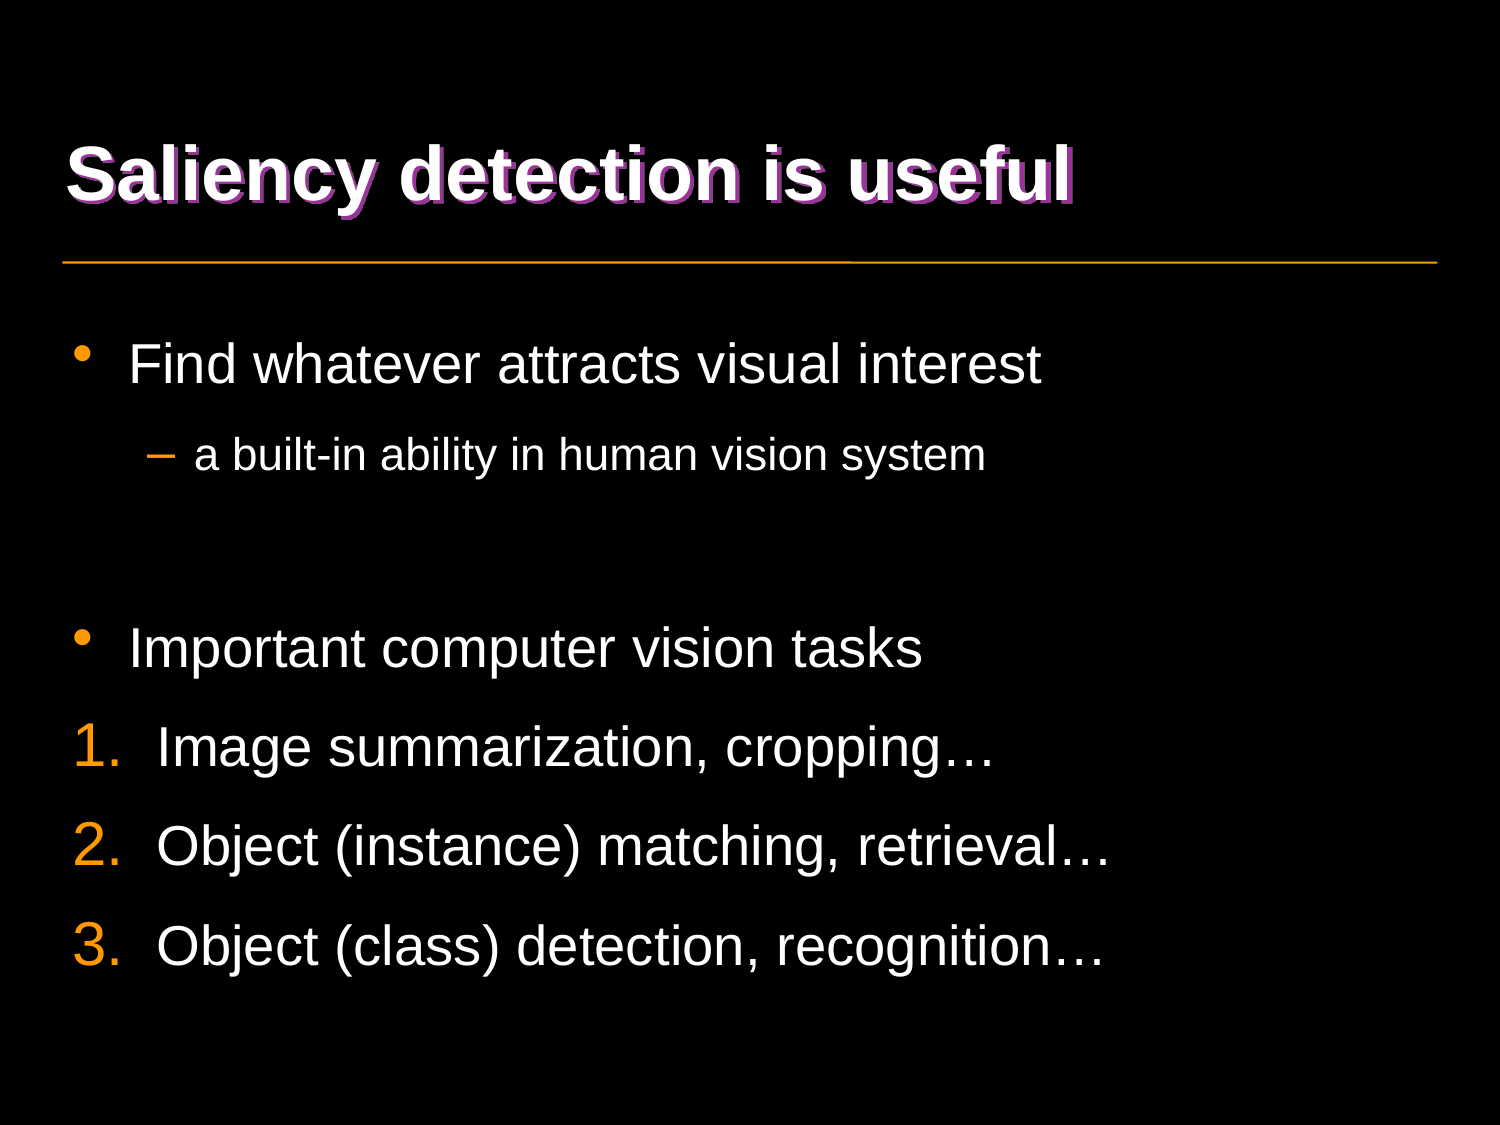

# Saliency detection is useful
Find whatever attracts visual interest
a built-in ability in human vision system

Important computer vision tasks
Image summarization, cropping…
Object (instance) matching, retrieval…
Object (class) detection, recognition…